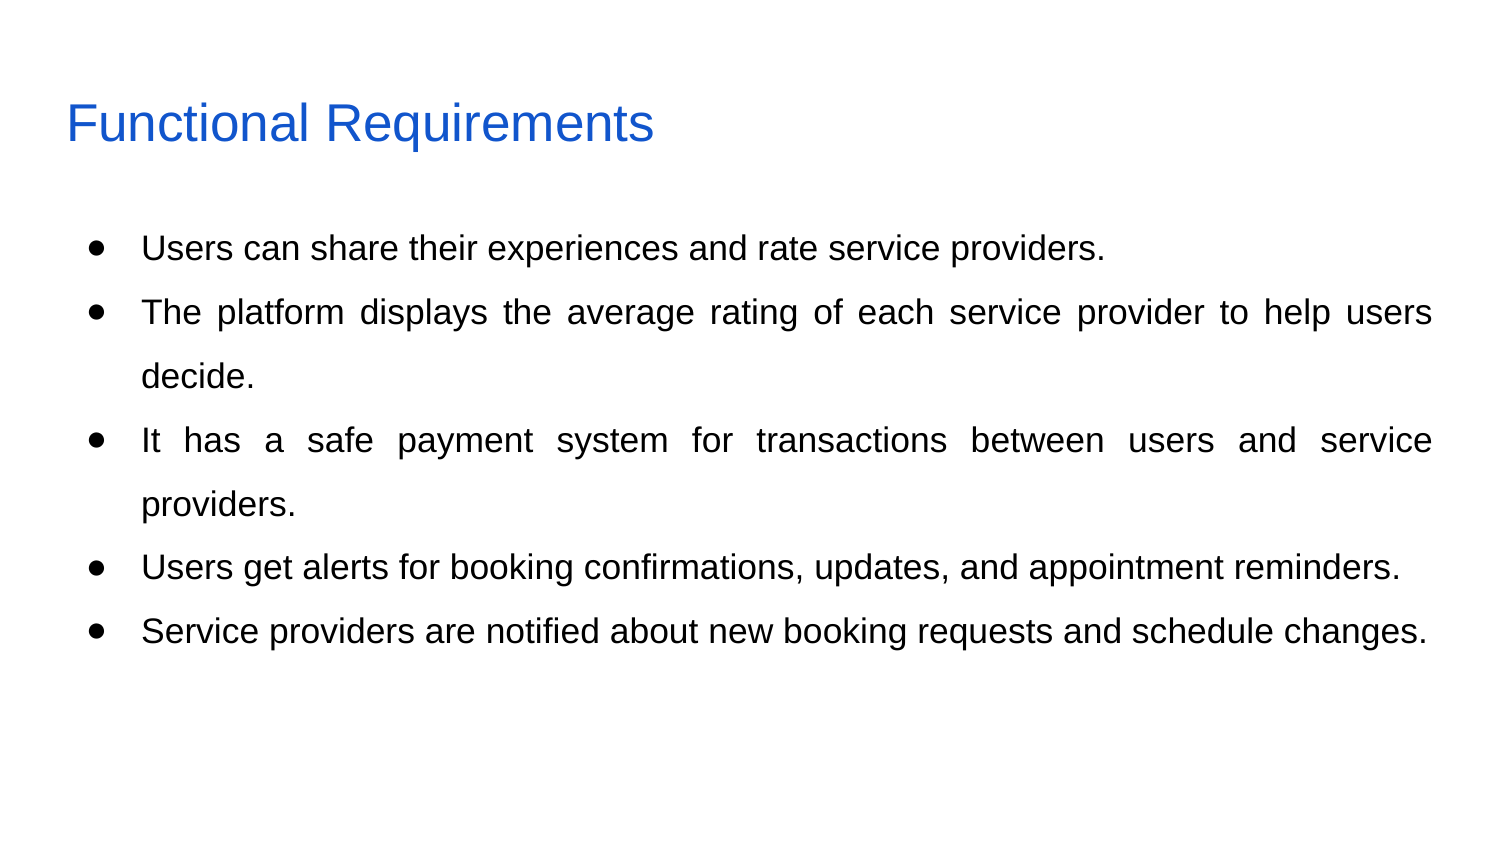

# Functional Requirements
Users can share their experiences and rate service providers.
The platform displays the average rating of each service provider to help users decide.
It has a safe payment system for transactions between users and service providers.
Users get alerts for booking confirmations, updates, and appointment reminders.
Service providers are notified about new booking requests and schedule changes.